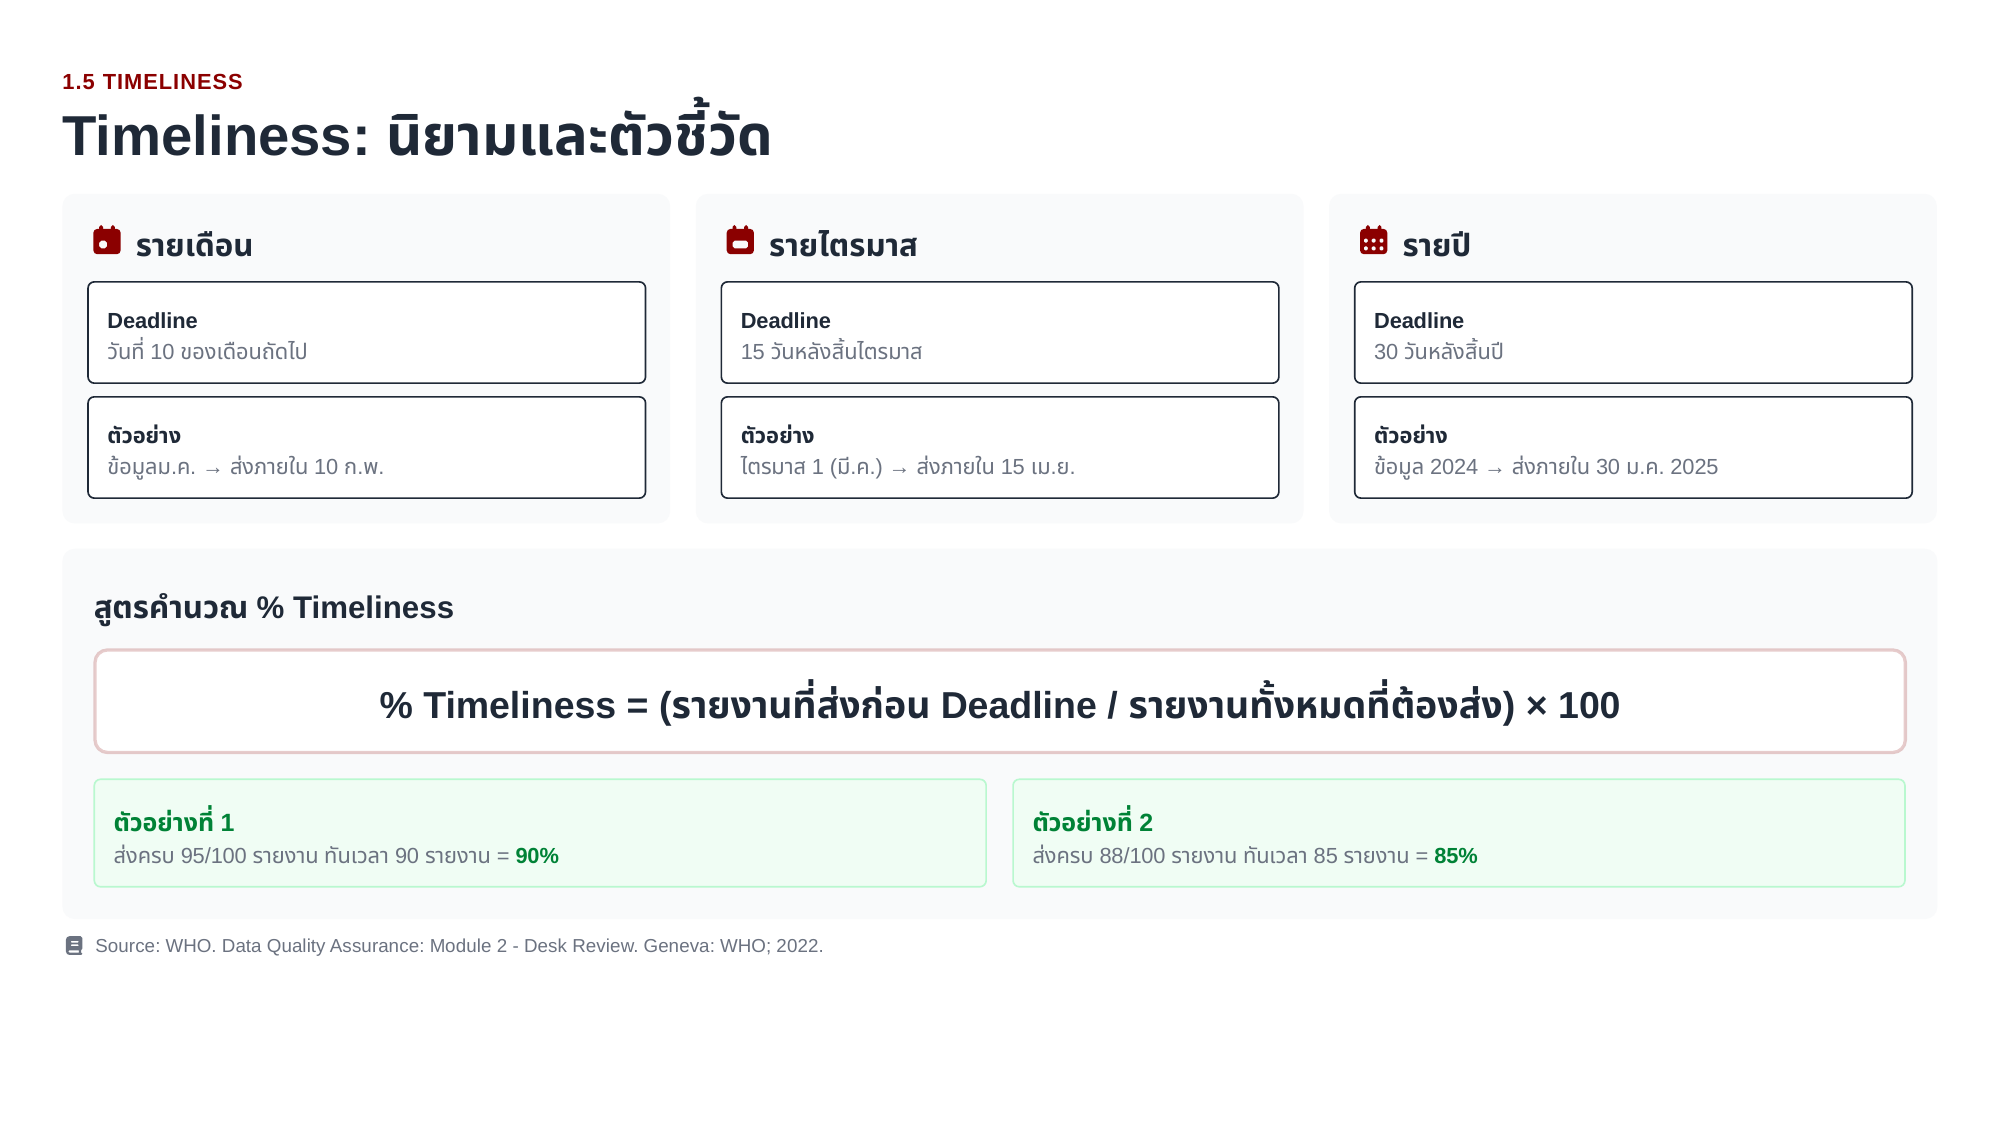

1.5 TIMELINESS
Timeliness: นิยามและตัวชี้วัด

รายเดือน
รายไตรมาส
รายปี

Deadline
Deadline
Deadline
วันที่ 10 ของเดือนถัดไป
15 วันหลังสิ้นไตรมาส
30 วันหลังสิ้นปี

ตัวอย่าง
ตัวอย่าง
ตัวอย่าง
ข้อมูลม.ค. → ส่งภายใน 10 ก.พ.
ไตรมาส 1 (มี.ค.) → ส่งภายใน 15 เม.ย.
ข้อมูล 2024 → ส่งภายใน 30 ม.ค. 2025

สูตรคำนวณ % Timeliness

% Timeliness = (รายงานที่ส่งก่อน Deadline / รายงานทั้งหมดที่ต้องส่ง) × 100

ตัวอย่างที่ 1
ตัวอย่างที่ 2
ส่งครบ 95/100 รายงาน ทันเวลา 90 รายงาน = 90%
ส่งครบ 88/100 รายงาน ทันเวลา 85 รายงาน = 85%
Source: WHO. Data Quality Assurance: Module 2 - Desk Review. Geneva: WHO; 2022.